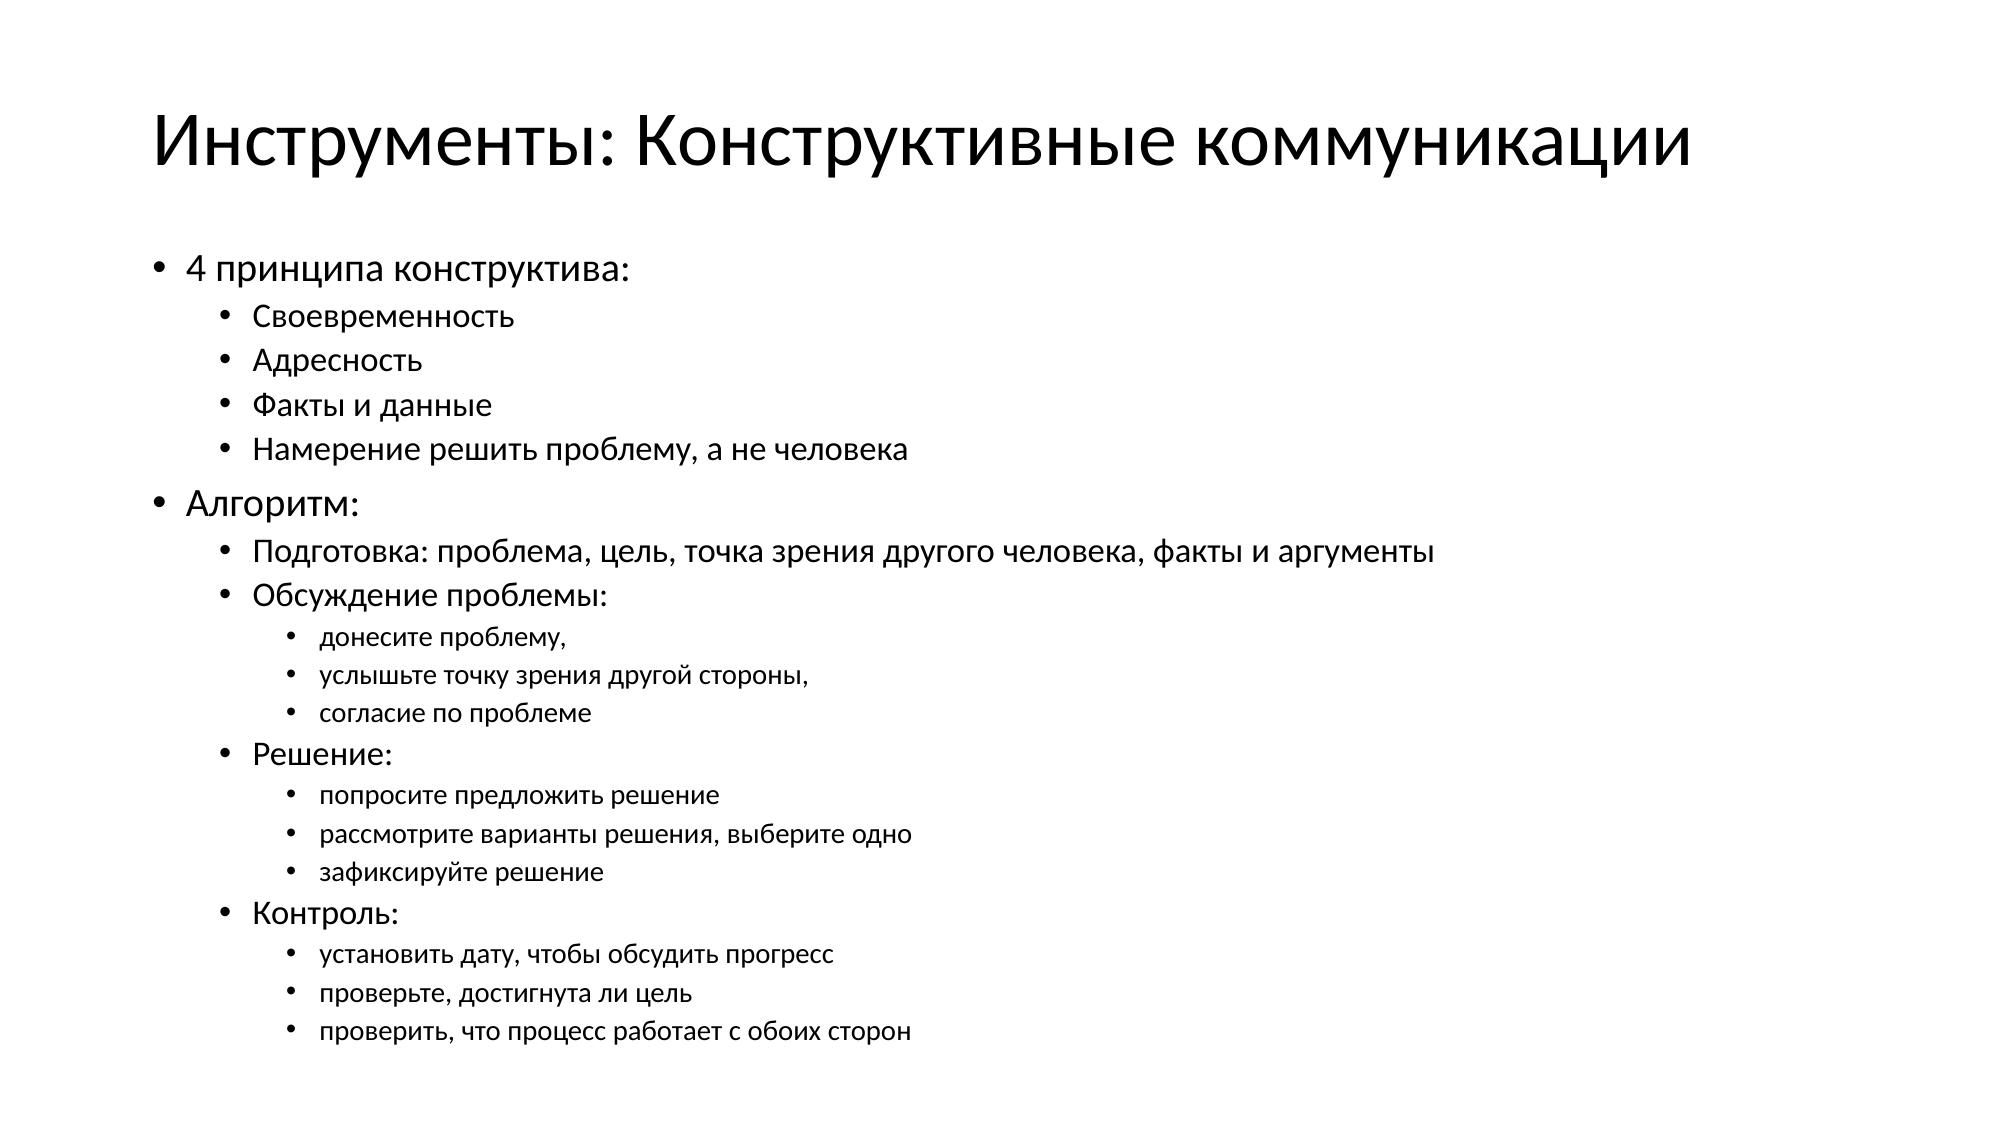

# Инструменты: Конструктивные коммуникации
4 принципа конструктива:
Своевременность
Адресность
Факты и данные
Намерение решить проблему, а не человека
Алгоритм:
Подготовка: проблема, цель, точка зрения другого человека, факты и аргументы
Обсуждение проблемы:
донесите проблему,
услышьте точку зрения другой стороны,
согласие по проблеме
Решение:
попросите предложить решение
рассмотрите варианты решения, выберите одно
зафиксируйте решение
Контроль:
установить дату, чтобы обсудить прогресс
проверьте, достигнута ли цель
проверить, что процесс работает с обоих сторон